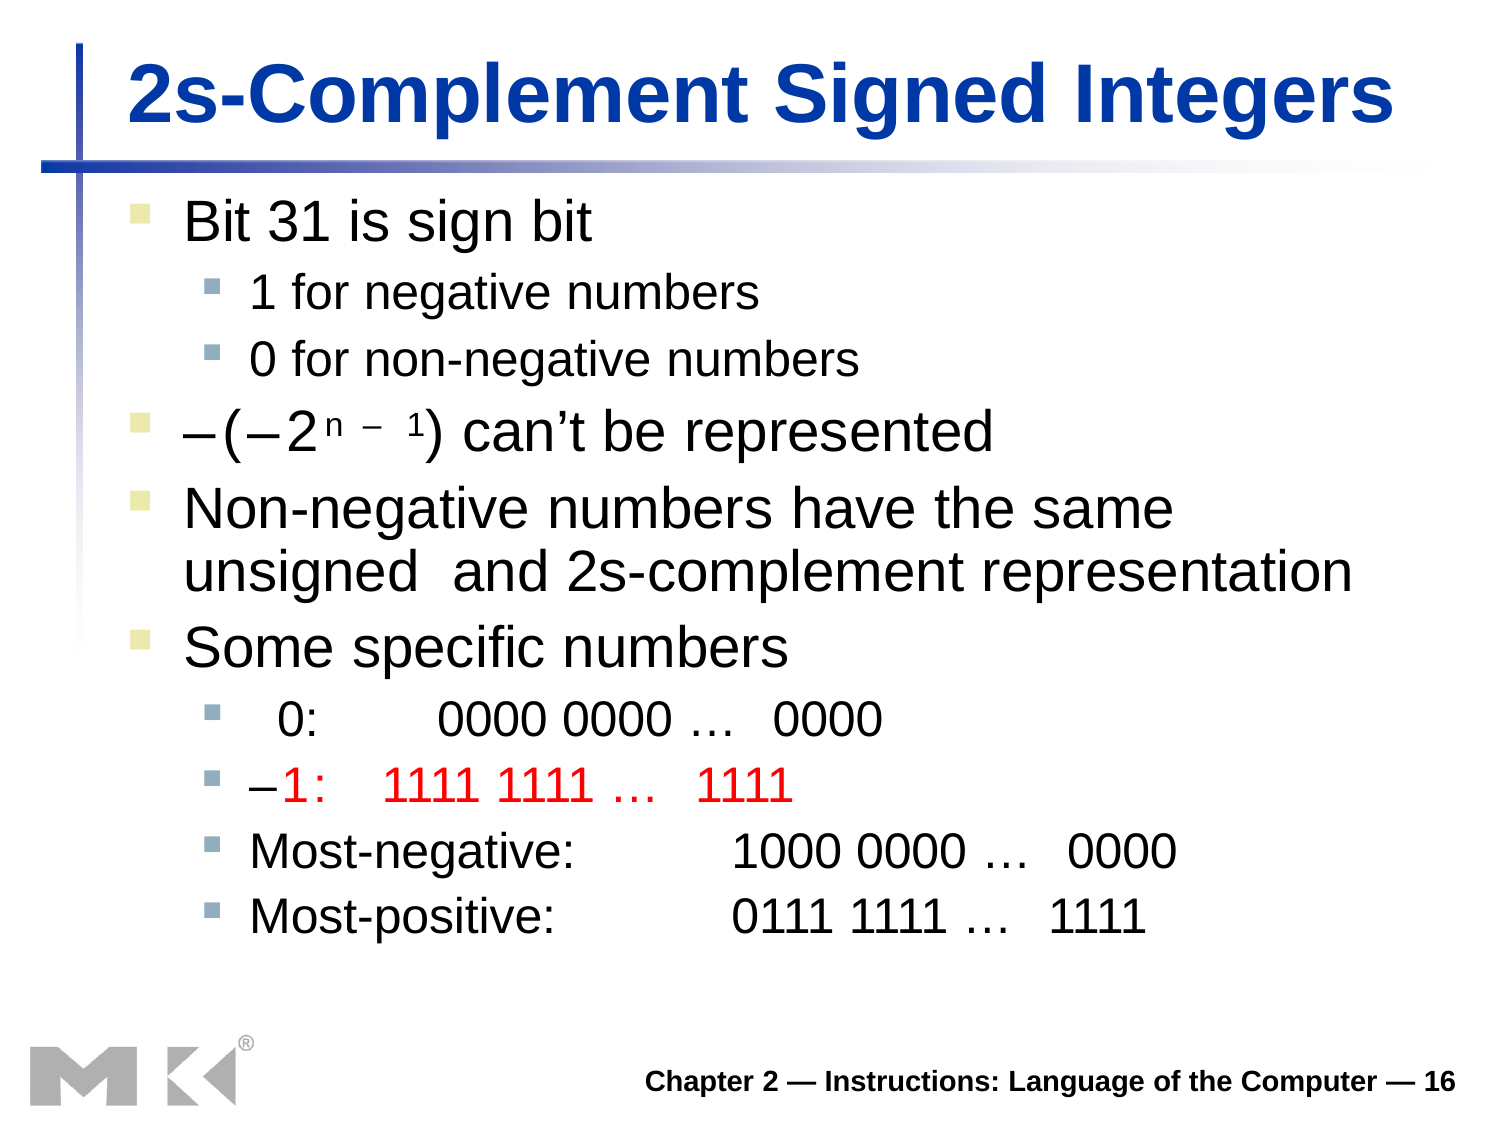

# 2s-Complement Signed Integers
Bit 31 is sign bit
1 for negative numbers
0 for non-negative numbers
–(–2n – 1) can’t be represented
Non-negative numbers have the same unsigned  and 2s-complement representation
Some specific numbers
0:	0000 0000 … 0000
–1:	1111 1111 … 1111
Most-negative:	1000 0000 … 0000
Most-positive:	0111 1111 … 1111
Chapter 2 — Instructions: Language of the Computer — 16